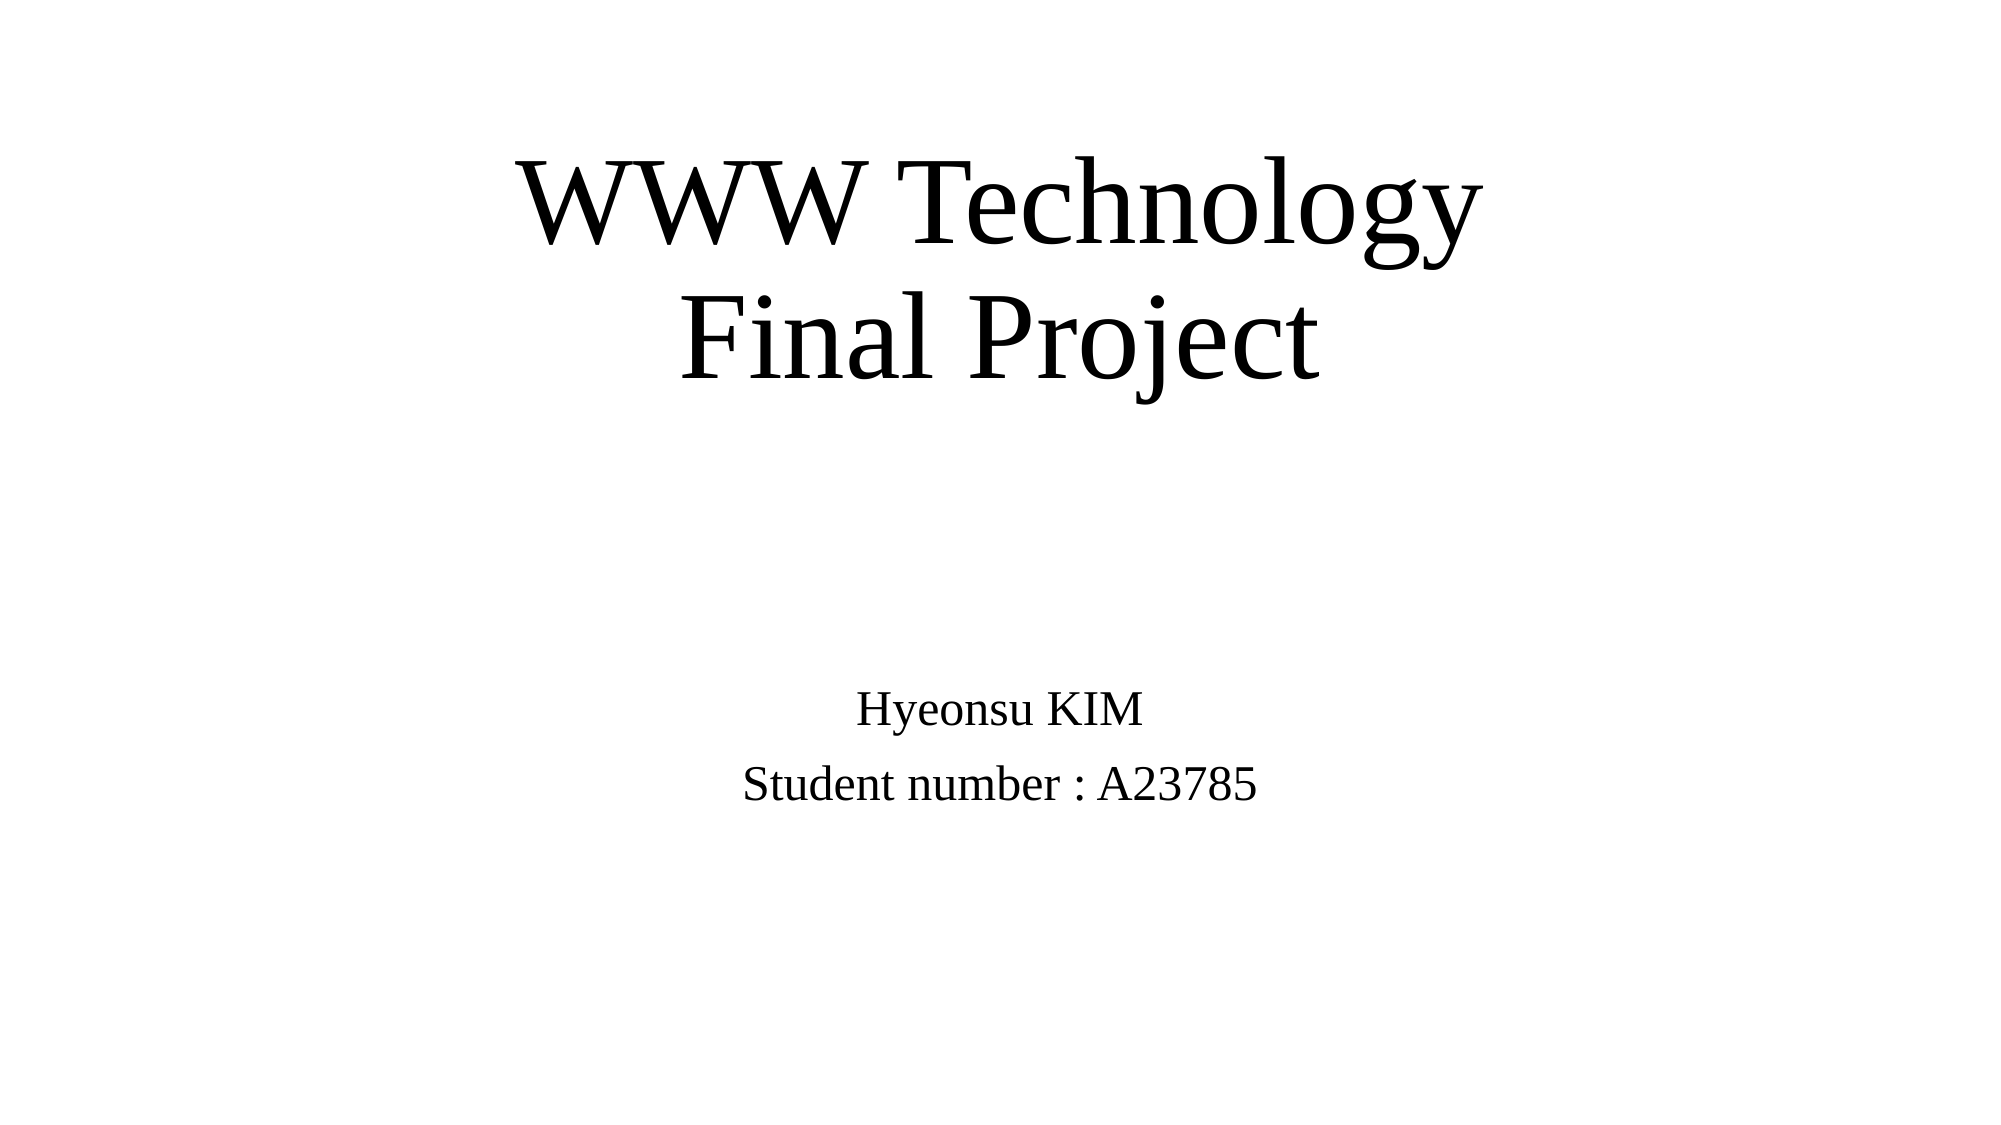

# WWW Technology Final Project
Hyeonsu KIM
Student number : A23785